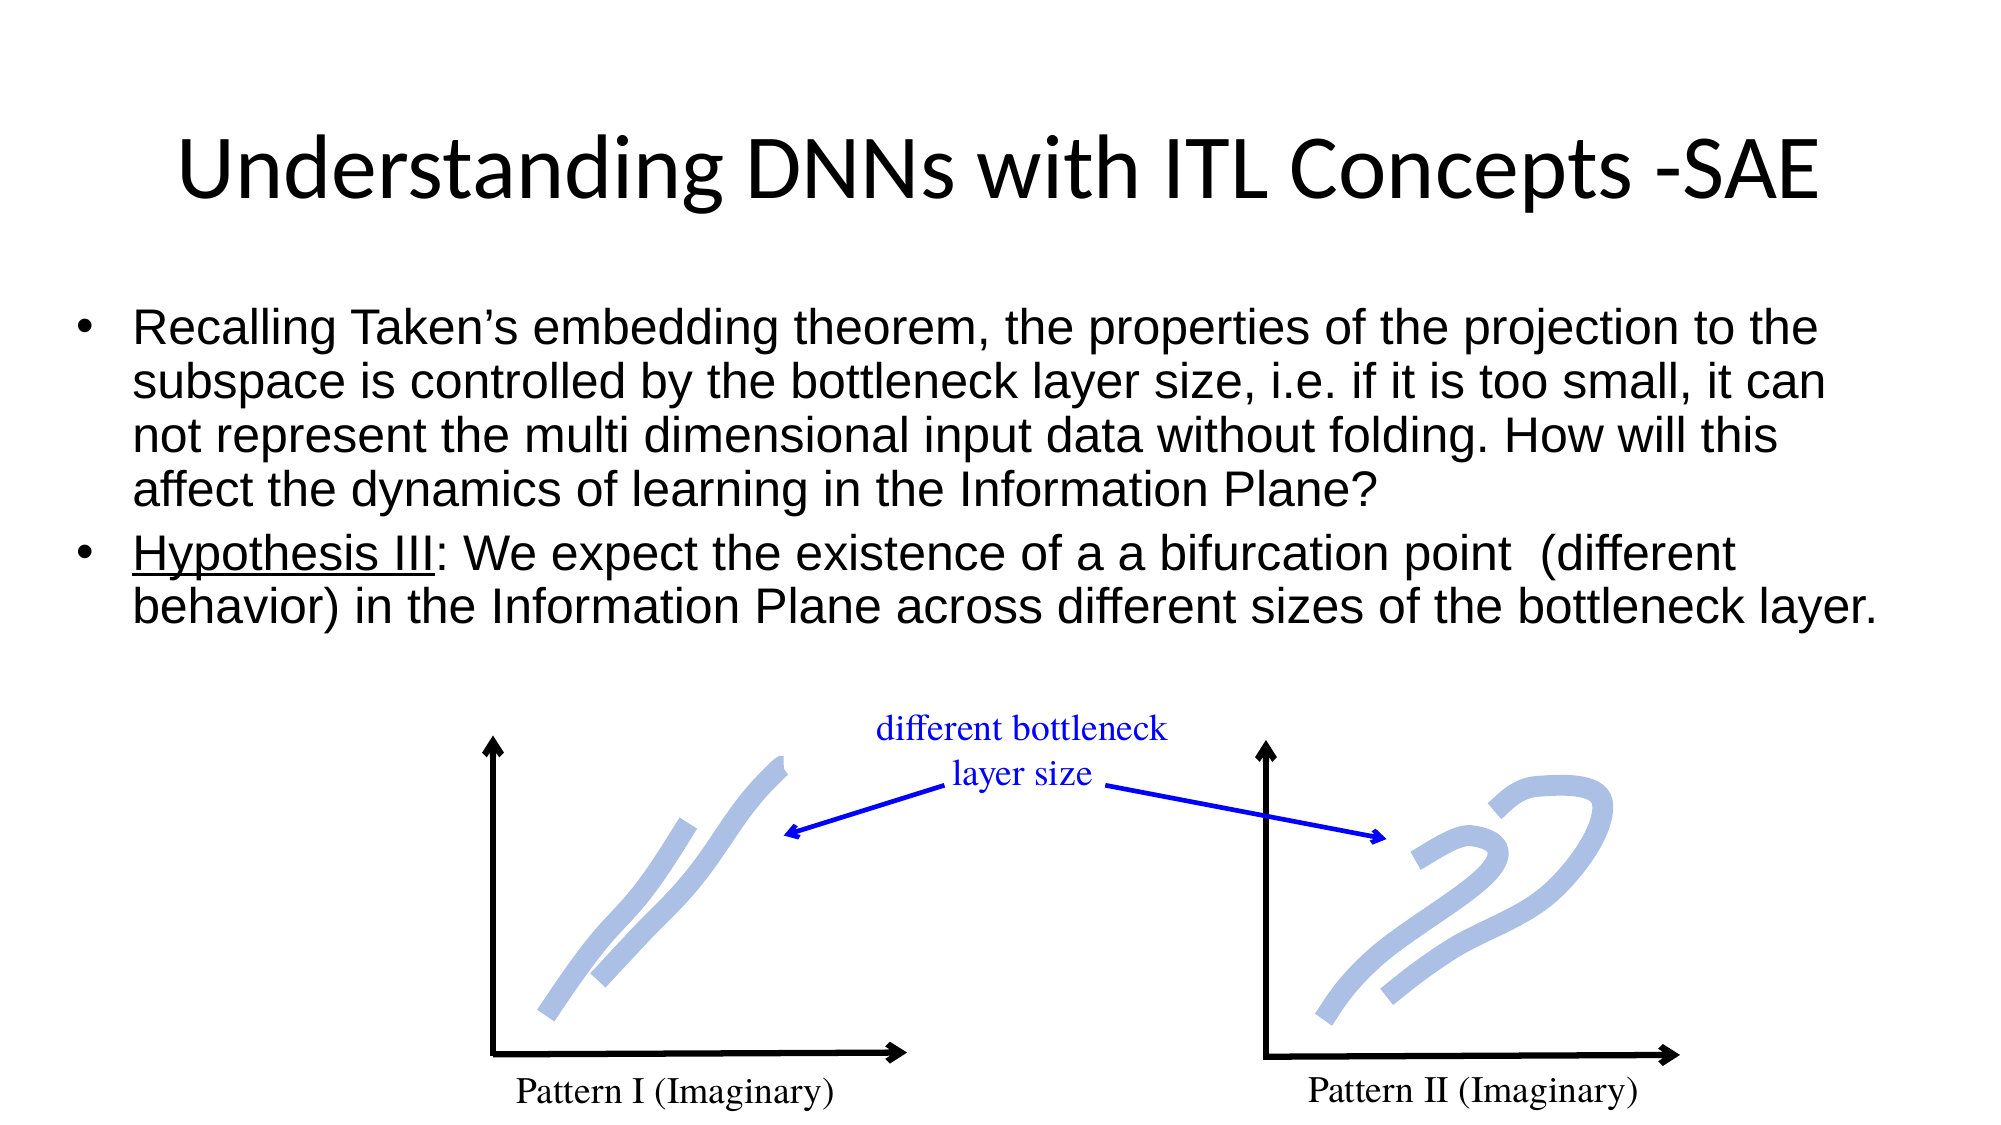

Understanding DNNs with ITL Concepts -SAE
Recalling Taken’s embedding theorem, the properties of the projection to the subspace is controlled by the bottleneck layer size, i.e. if it is too small, it can not represent the multi dimensional input data without folding. How will this affect the dynamics of learning in the Information Plane?
Hypothesis III: We expect the existence of a a bifurcation point  (different behavior) in the Information Plane across different sizes of the bottleneck layer.

different bottleneck layer size

Pattern II (Imaginary)
Pattern I (Imaginary)